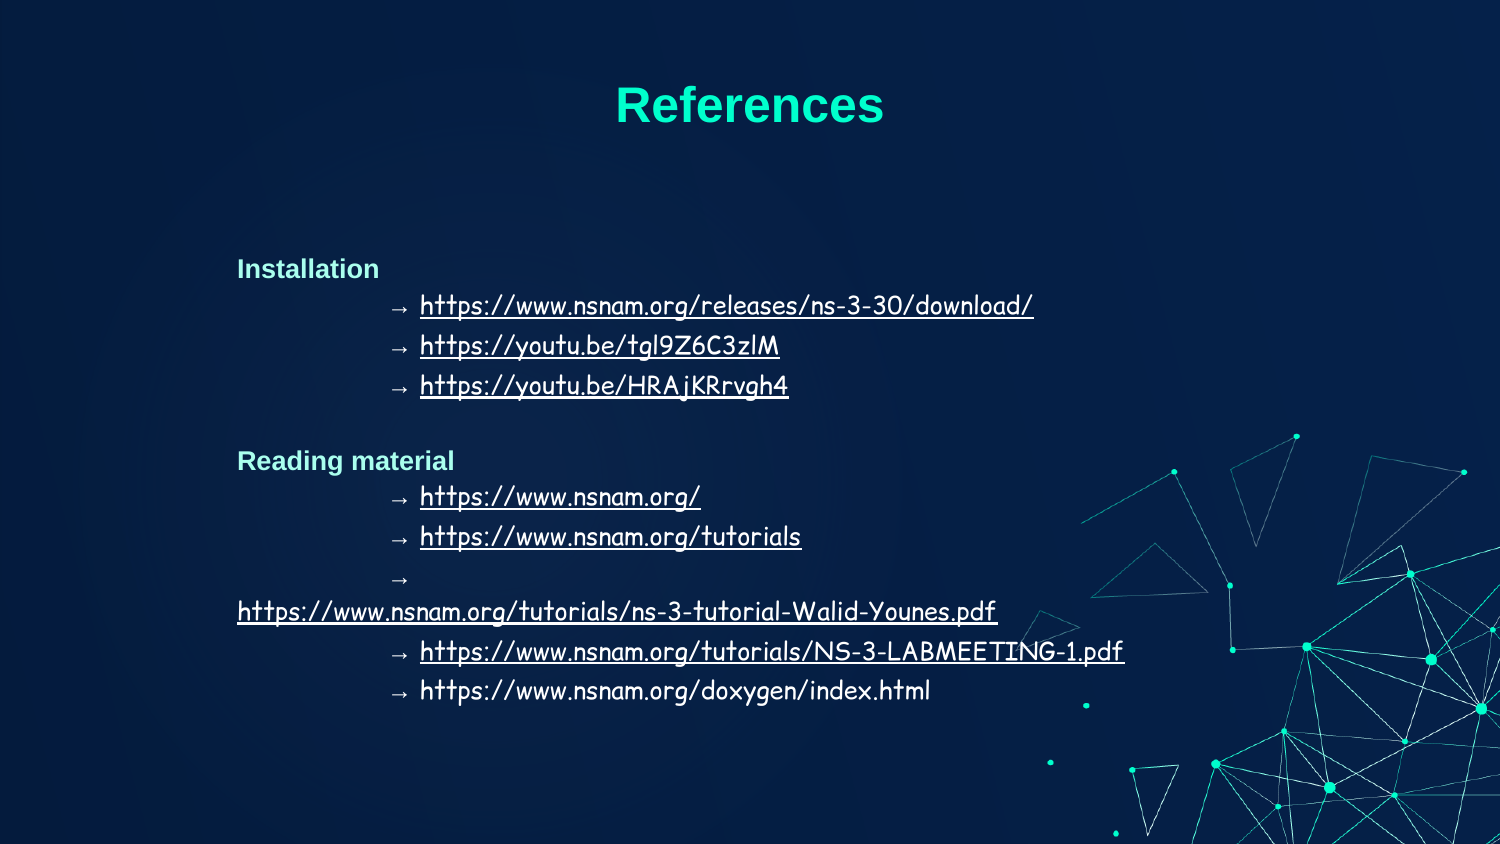

# References
Installation
	→ https://www.nsnam.org/releases/ns-3-30/download/
	→ https://youtu.be/tgl9Z6C3zlM
	→ https://youtu.be/HRAjKRrvgh4

Reading material
	→ https://www.nsnam.org/
 	→ https://www.nsnam.org/tutorials
	→ https://www.nsnam.org/tutorials/ns-3-tutorial-Walid-Younes.pdf
	→ https://www.nsnam.org/tutorials/NS-3-LABMEETING-1.pdf
	→ https://www.nsnam.org/doxygen/index.html